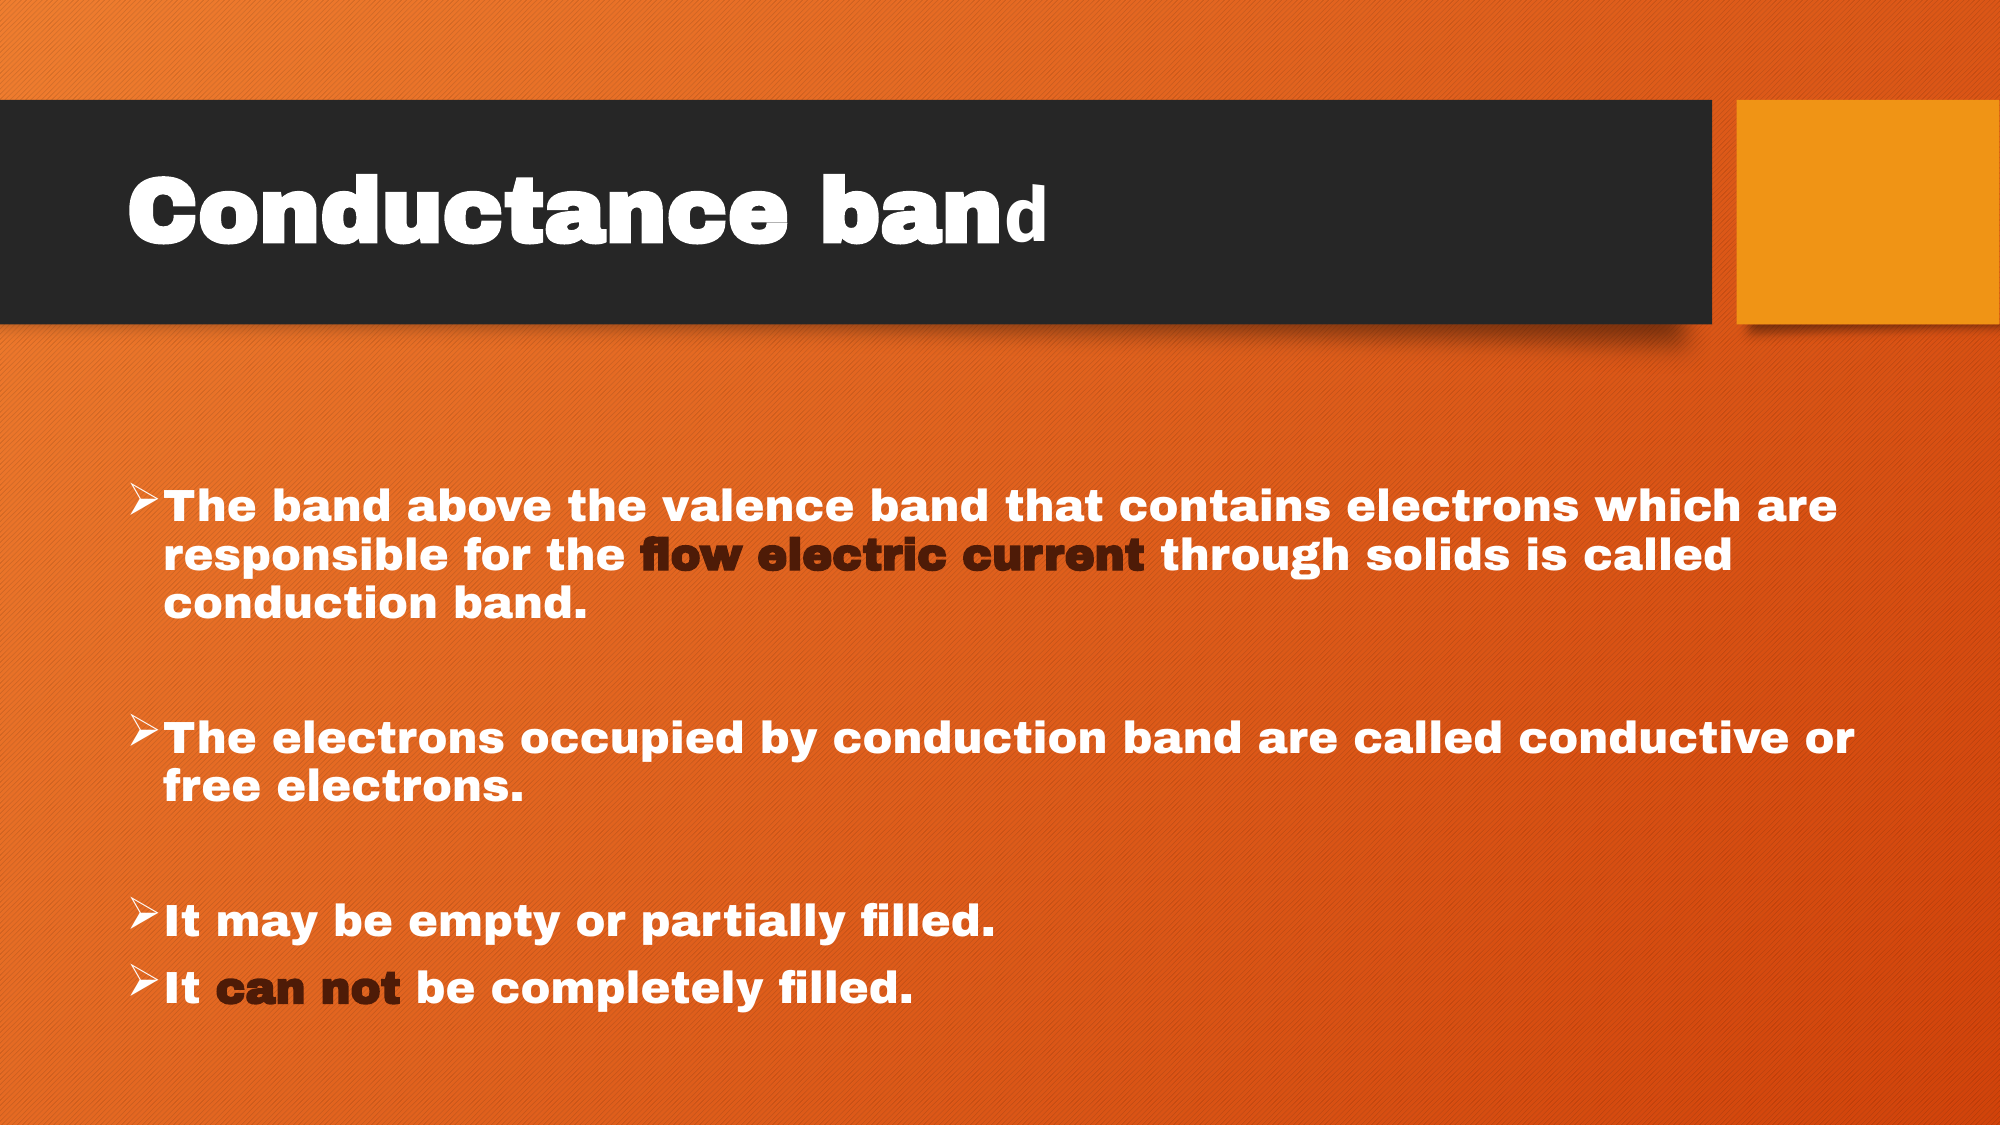

# Conductance band

The band above the valence band that contains electrons which are responsible for the flow electric current through solids is called conduction band.

The electrons occupied by conduction band are called conductive or free electrons.

It may be empty or partially filled.
It can not be completely filled.